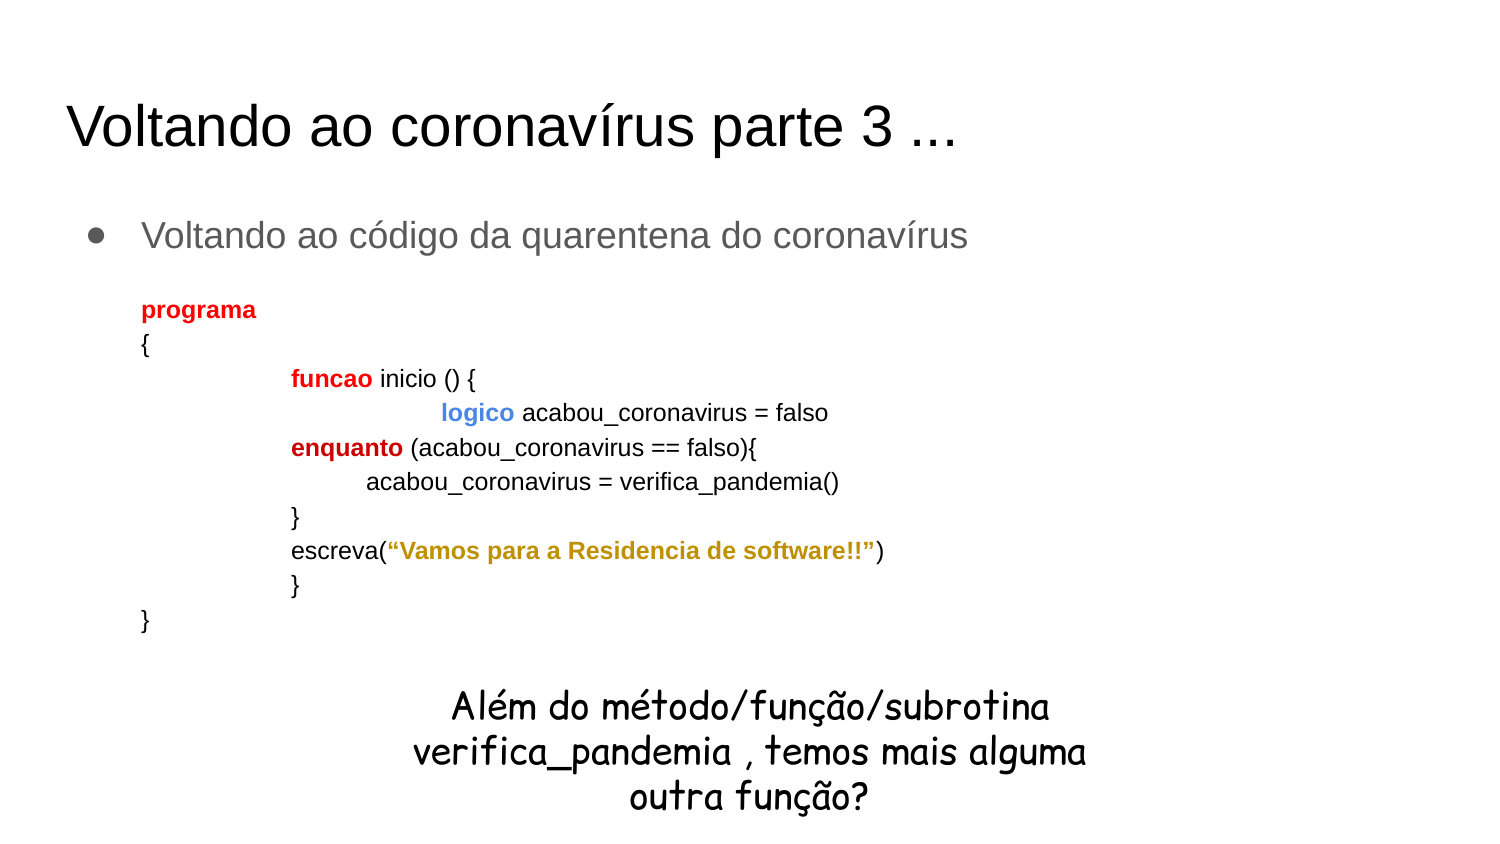

# Voltando ao coronavírus parte 3 ...
Voltando ao código da quarentena do coronavírus
programa
{
	funcao inicio () {
		logico acabou_coronavirus = falso
enquanto (acabou_coronavirus == falso){
	acabou_coronavirus = verifica_pandemia()
}
escreva(“Vamos para a Residencia de software!!”)
	}
}

Além do método/função/subrotina verifica_pandemia , temos mais alguma outra função?